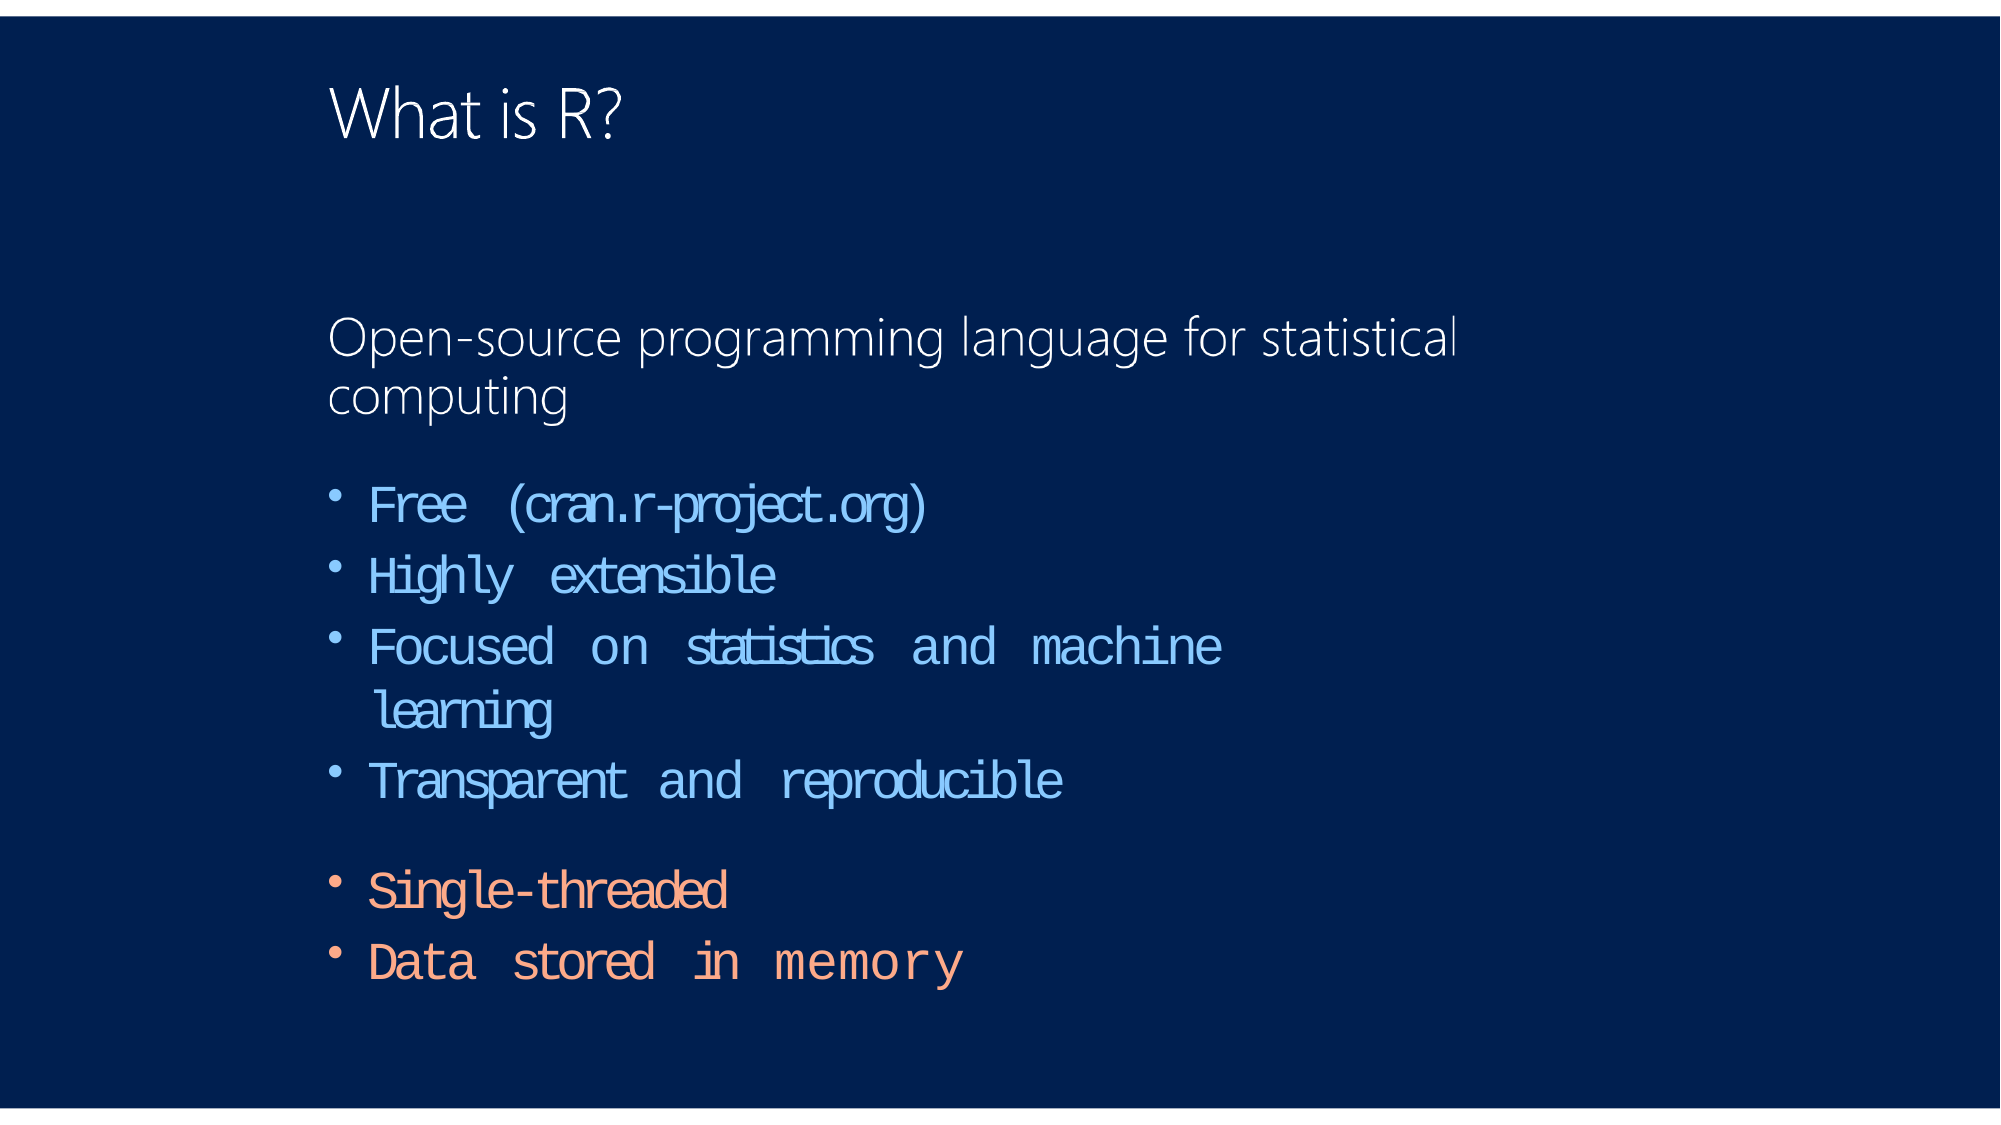

Free (cran.r-project.org)
Highly extensible
Focused on statistics and machine learning
Transparent and reproducible
Single-threaded
Data stored in memory